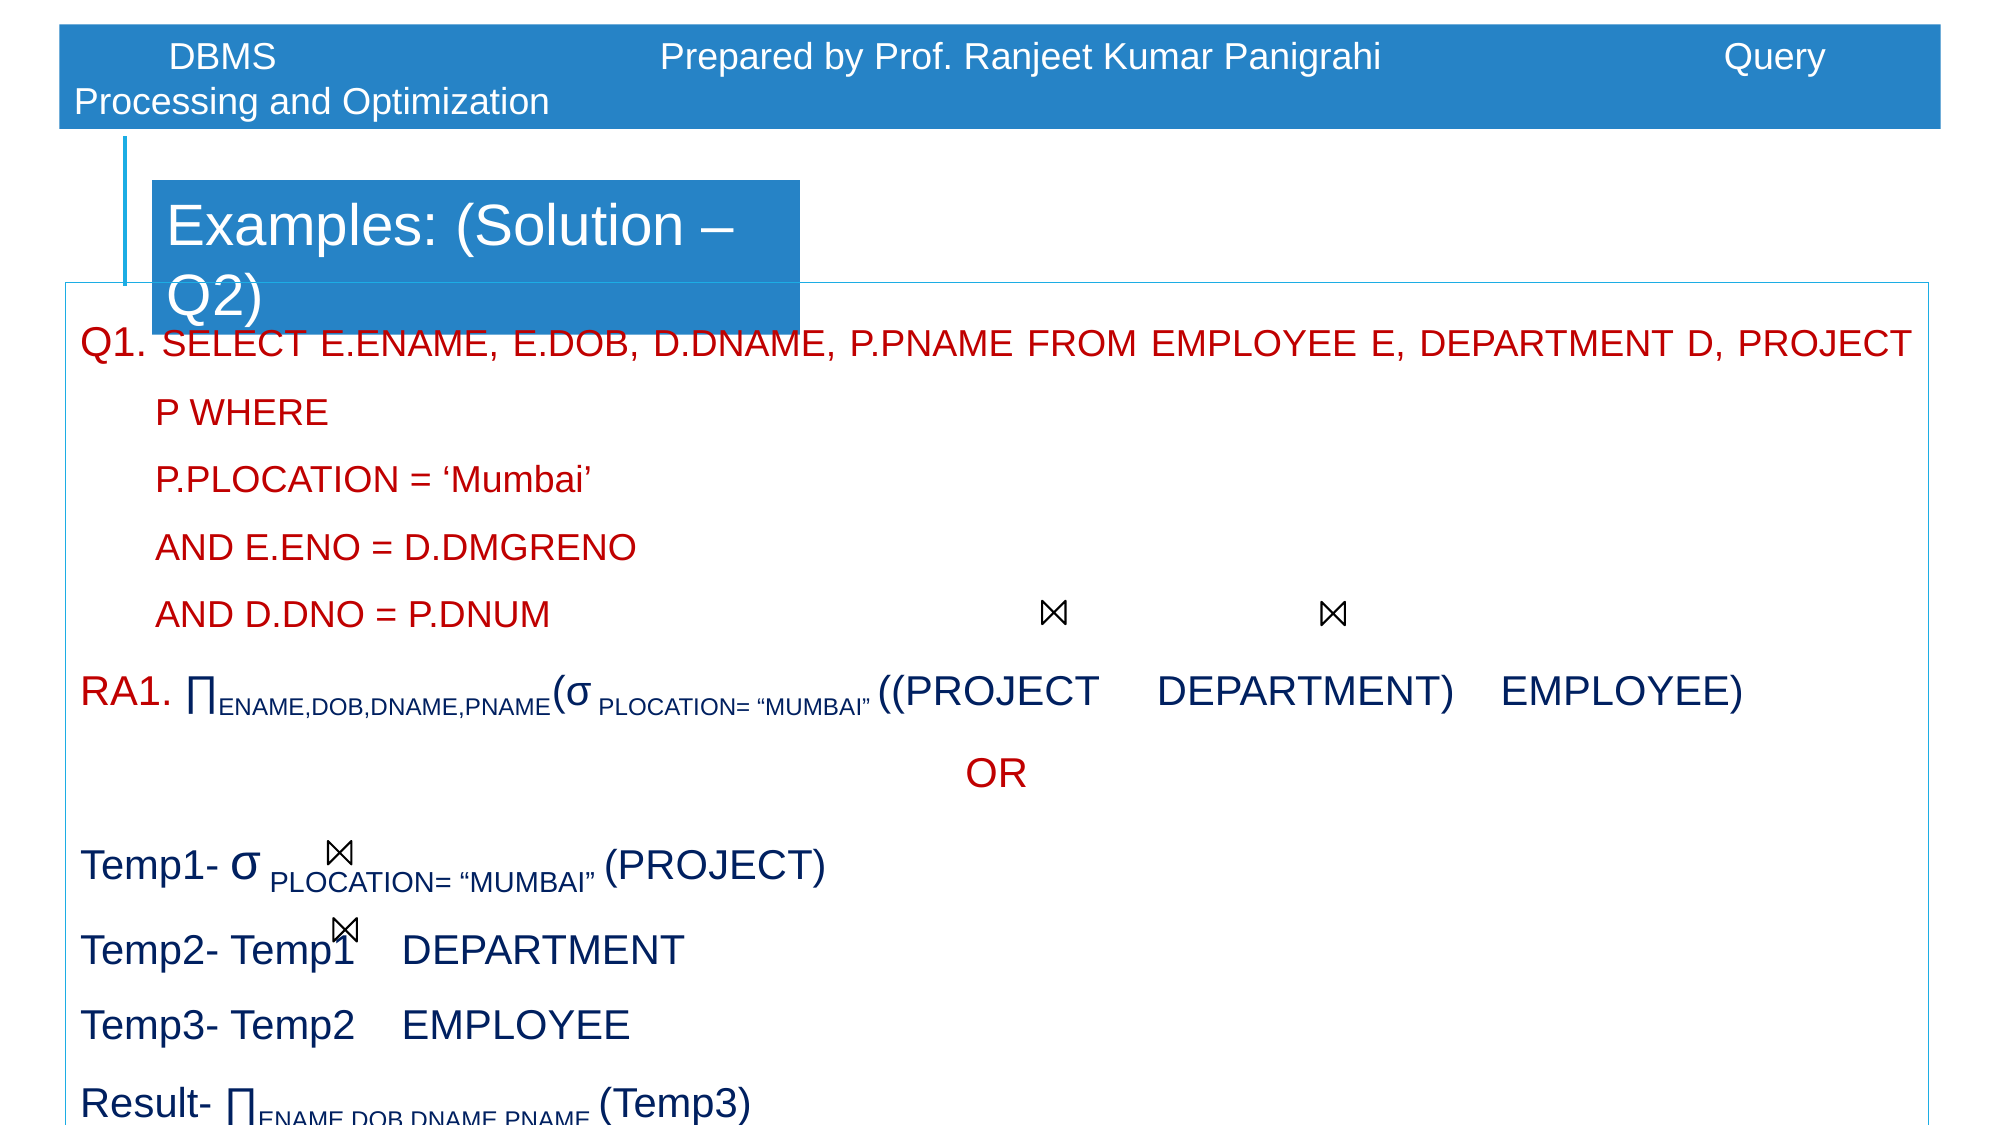

DBMS 		             Prepared by Prof. Ranjeet Kumar Panigrahi			Query Processing and Optimization
Examples: (Solution – Q2)
Q1. SELECT E.ENAME, E.DOB, D.DNAME, P.PNAME FROM EMPLOYEE E, DEPARTMENT D, PROJECT P WHERE
P.PLOCATION = ‘Mumbai’
AND E.ENO = D.DMGRENO
AND D.DNO = P.DNUM
RA1. ∏ENAME,DOB,DNAME,PNAME(σ PLOCATION= “MUMBAI” ((PROJECT     DEPARTMENT)    EMPLOYEE)
OR
Temp1- σ PLOCATION= “MUMBAI” (PROJECT)
Temp2- Temp1    DEPARTMENT
Temp3- Temp2    EMPLOYEE
Result- ∏ENAME,DOB,DNAME,PNAME (Temp3)